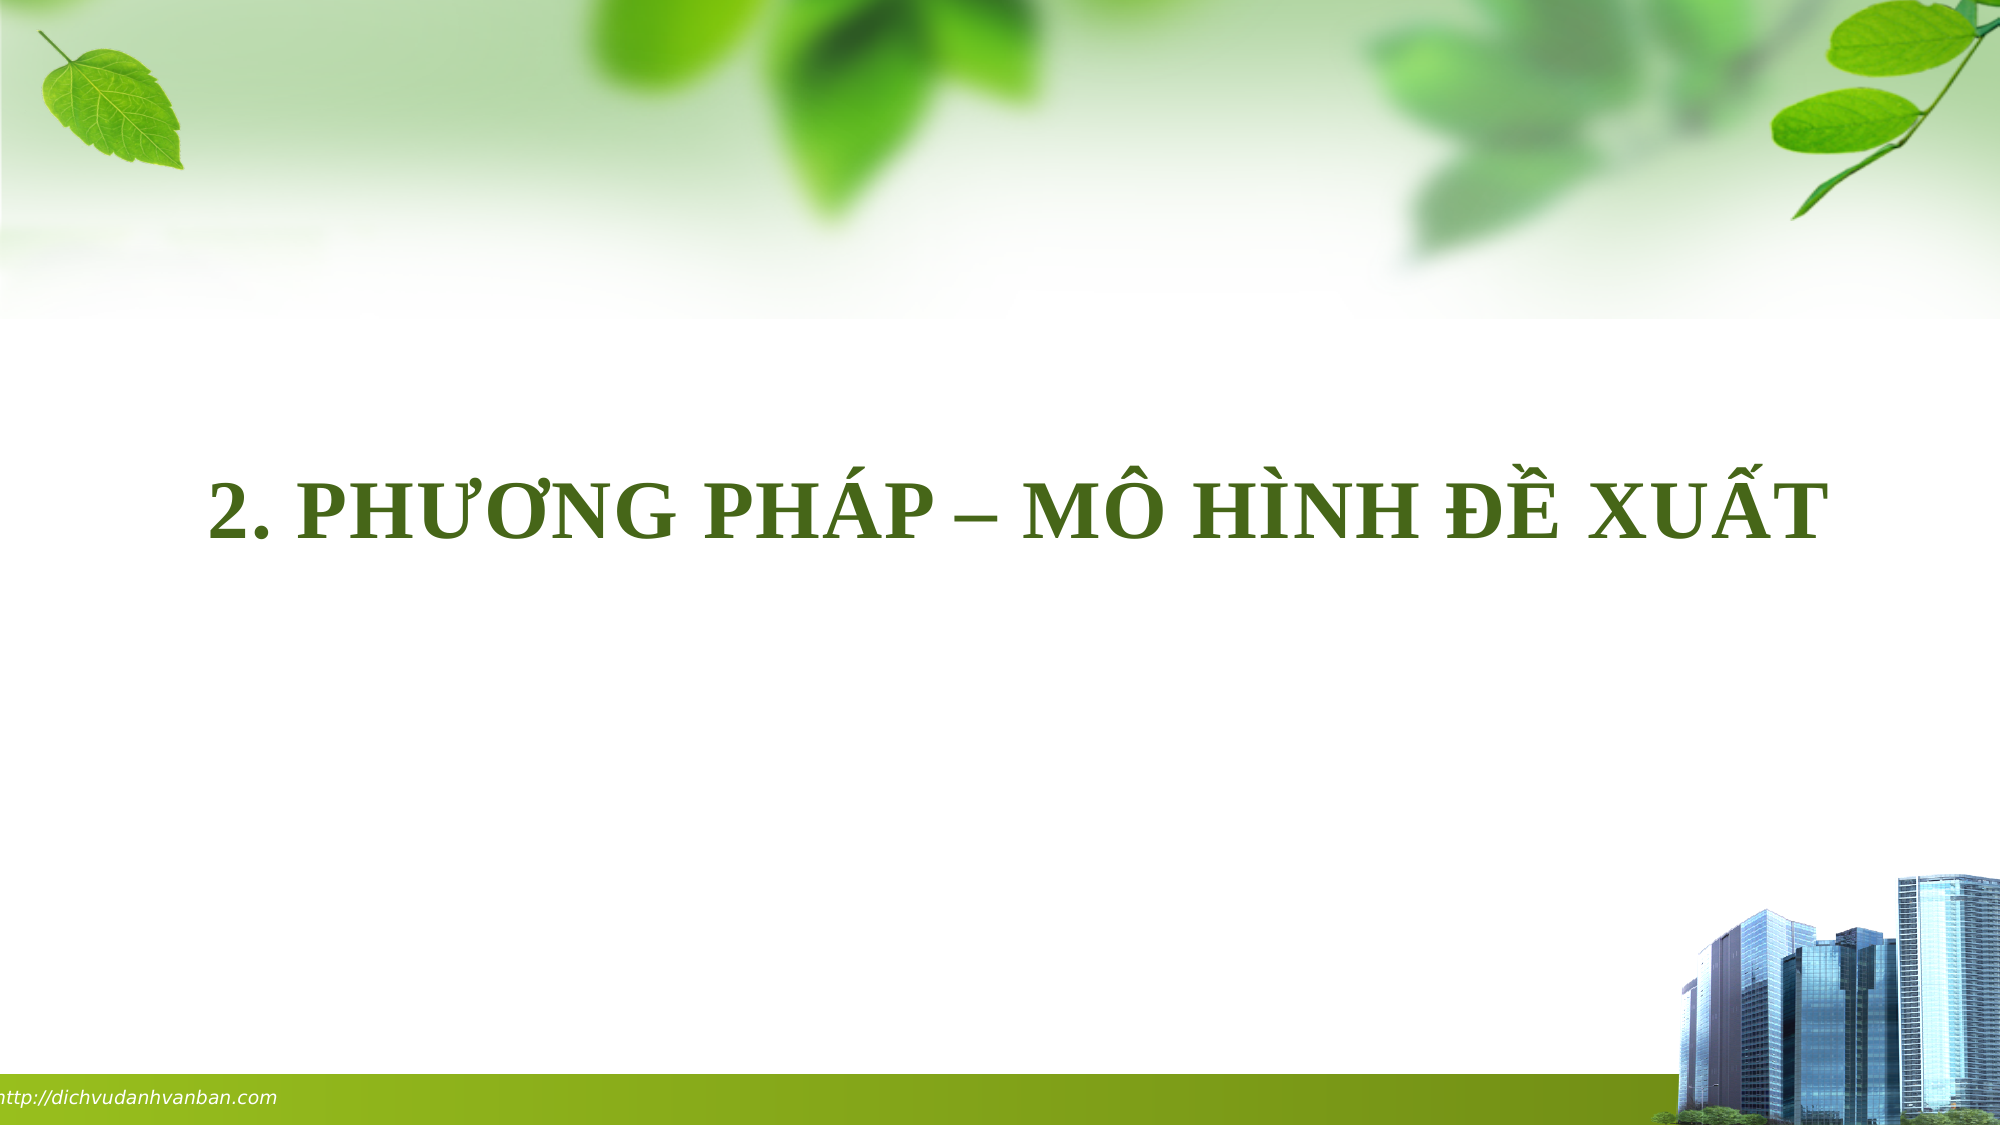

2. PHƯƠNG PHÁP – MÔ HÌNH ĐỀ XUẤT